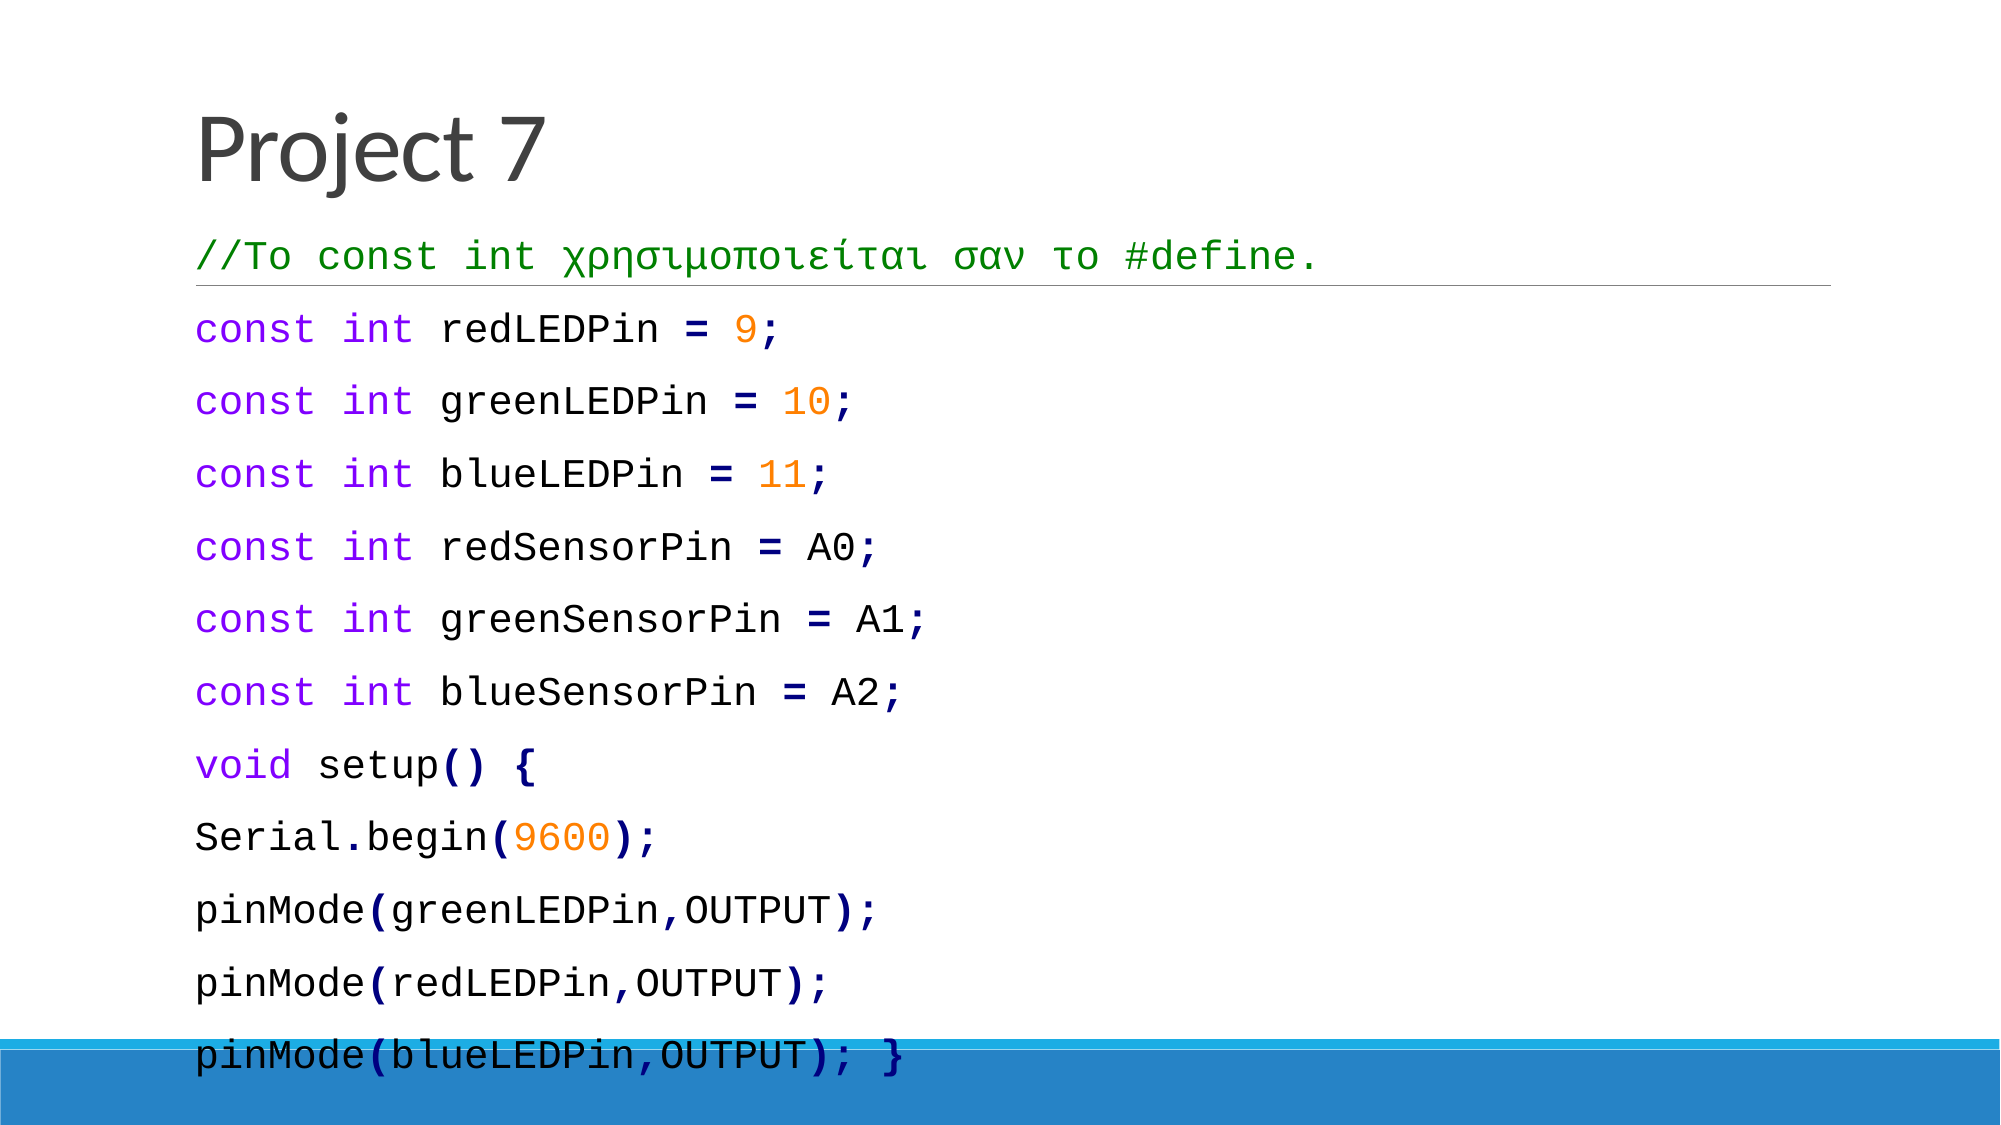

# Project 7
//Το const int χρησιμοποιείται σαν το #define.
const int redLEDPin = 9;
const int greenLEDPin = 10;
const int blueLEDPin = 11;
const int redSensorPin = A0;
const int greenSensorPin = A1;
const int blueSensorPin = A2;
void setup() {
Serial.begin(9600);
pinMode(greenLEDPin,OUTPUT);
pinMode(redLEDPin,OUTPUT);
pinMode(blueLEDPin,OUTPUT); }